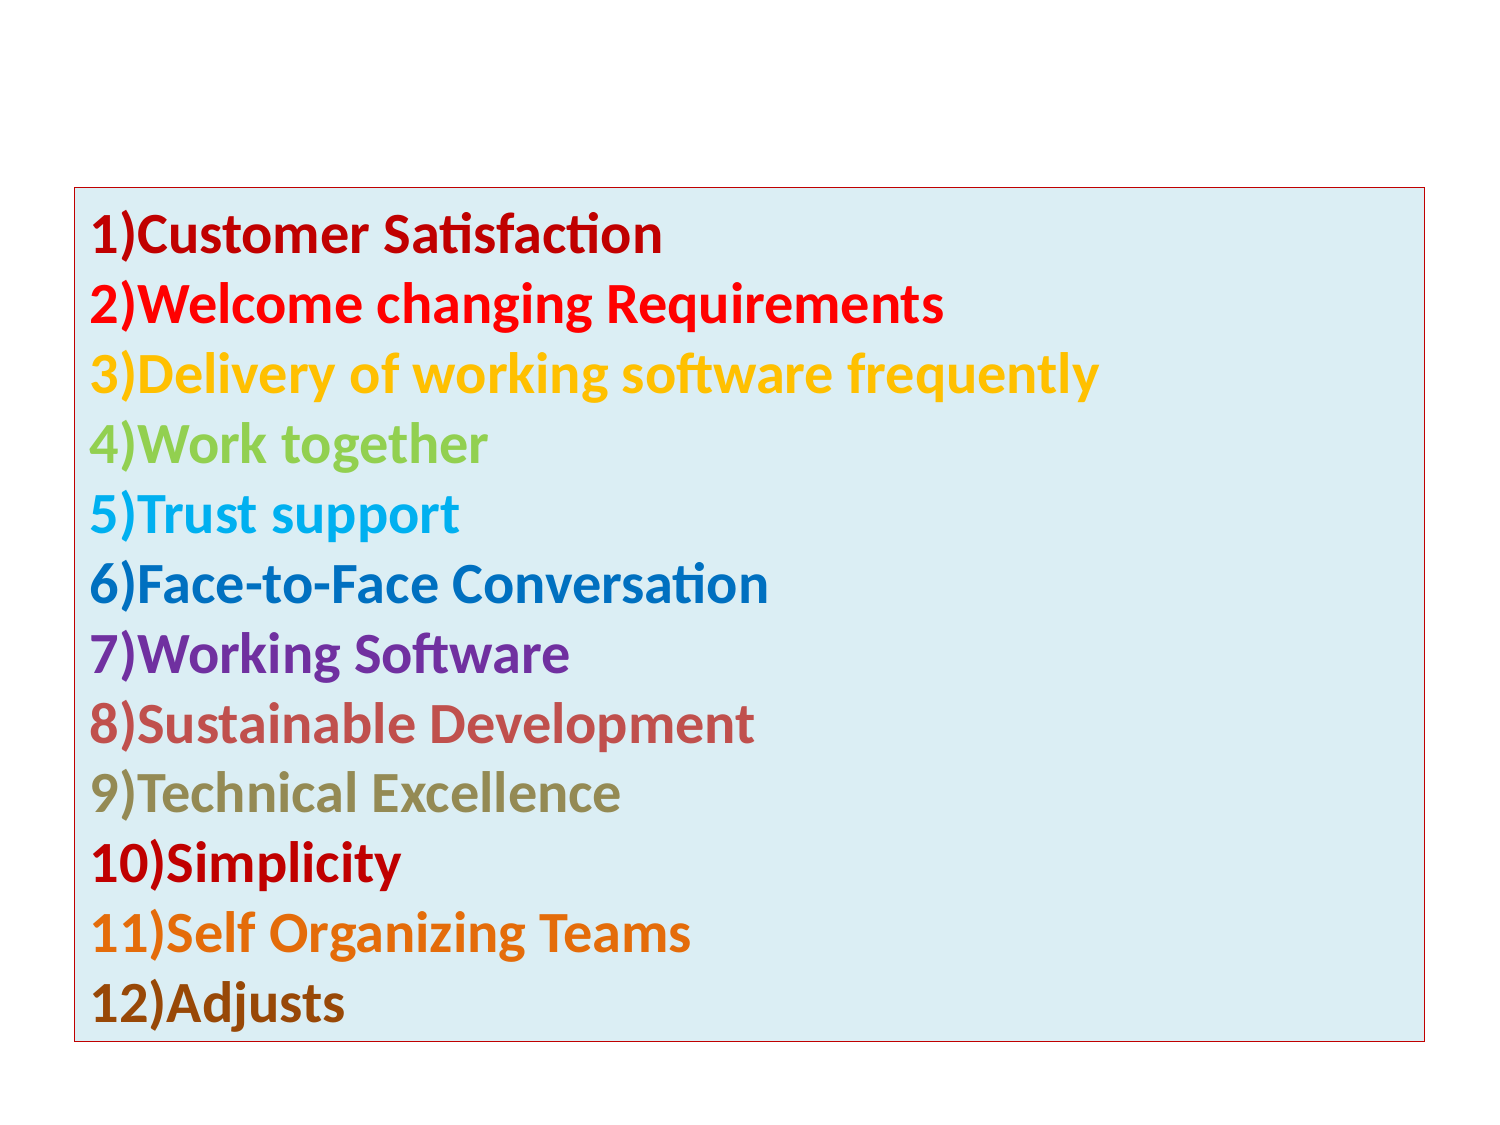

1)Customer Satisfaction
2)Welcome changing Requirements
3)Delivery of working software frequently
4)Work together
5)Trust support
6)Face-to-Face Conversation
7)Working Software
8)Sustainable Development
9)Technical Excellence
10)Simplicity
11)Self Organizing Teams
12)Adjusts